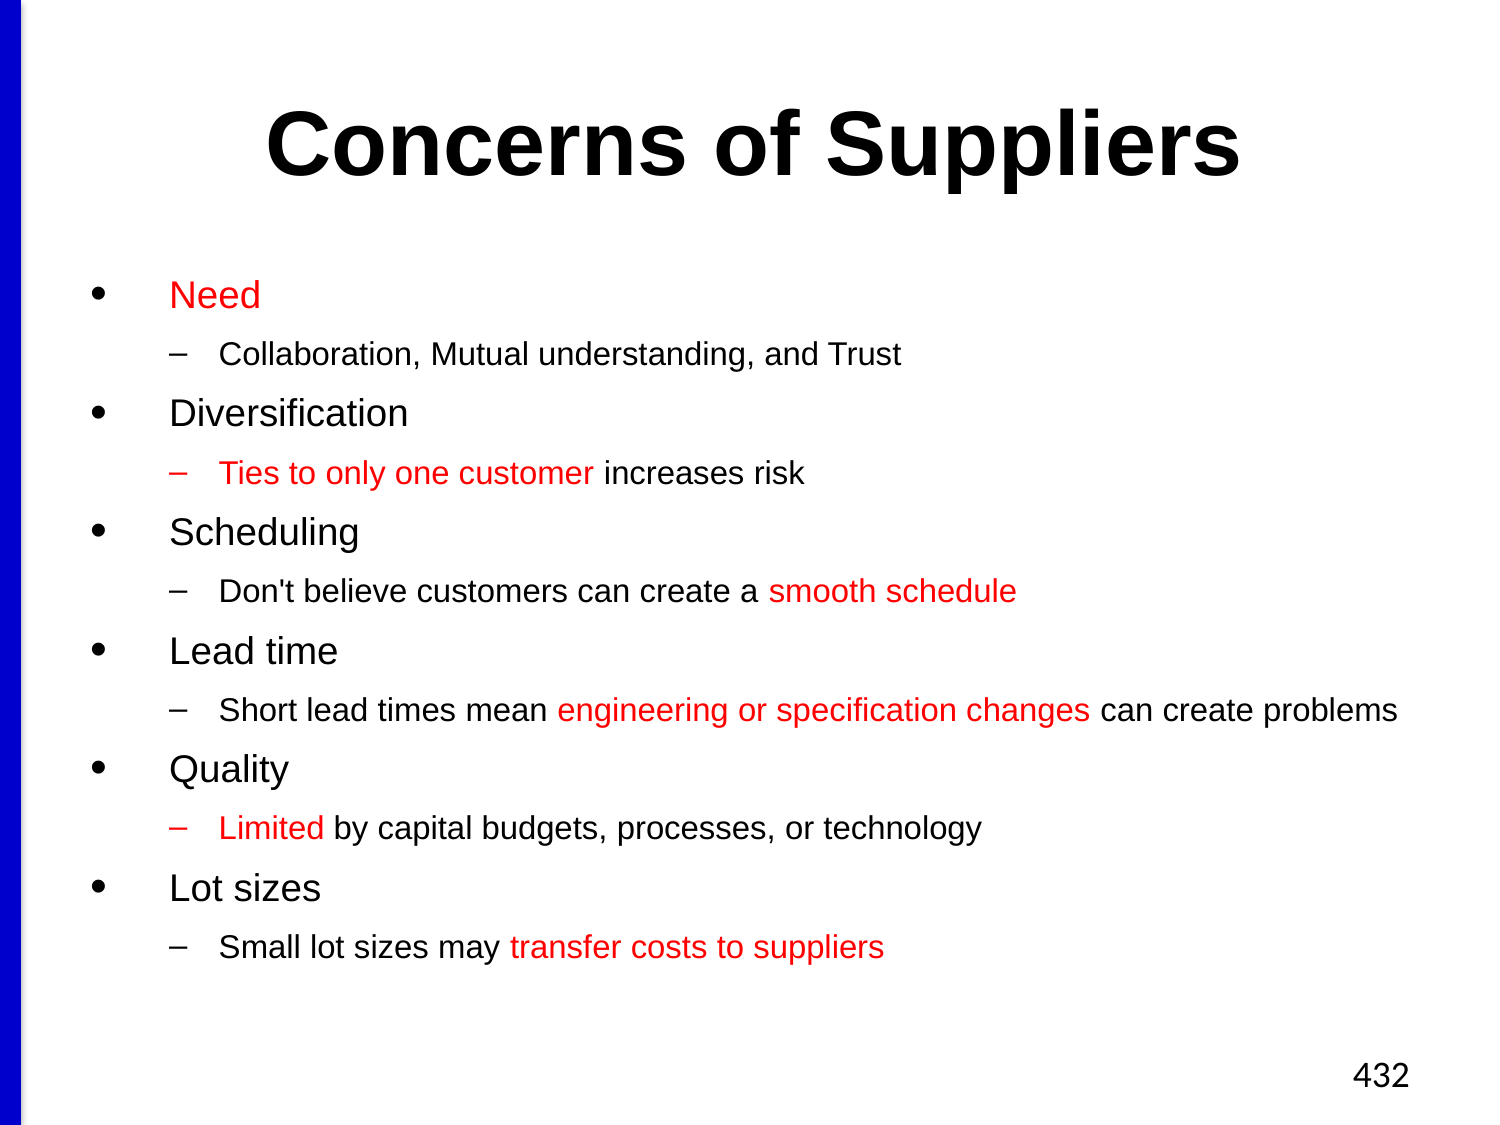

# Concerns of Suppliers
Need
Collaboration, Mutual understanding, and Trust
Diversification
Ties to only one customer increases risk
Scheduling
Don't believe customers can create a smooth schedule
Lead time
Short lead times mean engineering or specification changes can create problems
Quality
Limited by capital budgets, processes, or technology
Lot sizes
Small lot sizes may transfer costs to suppliers
432